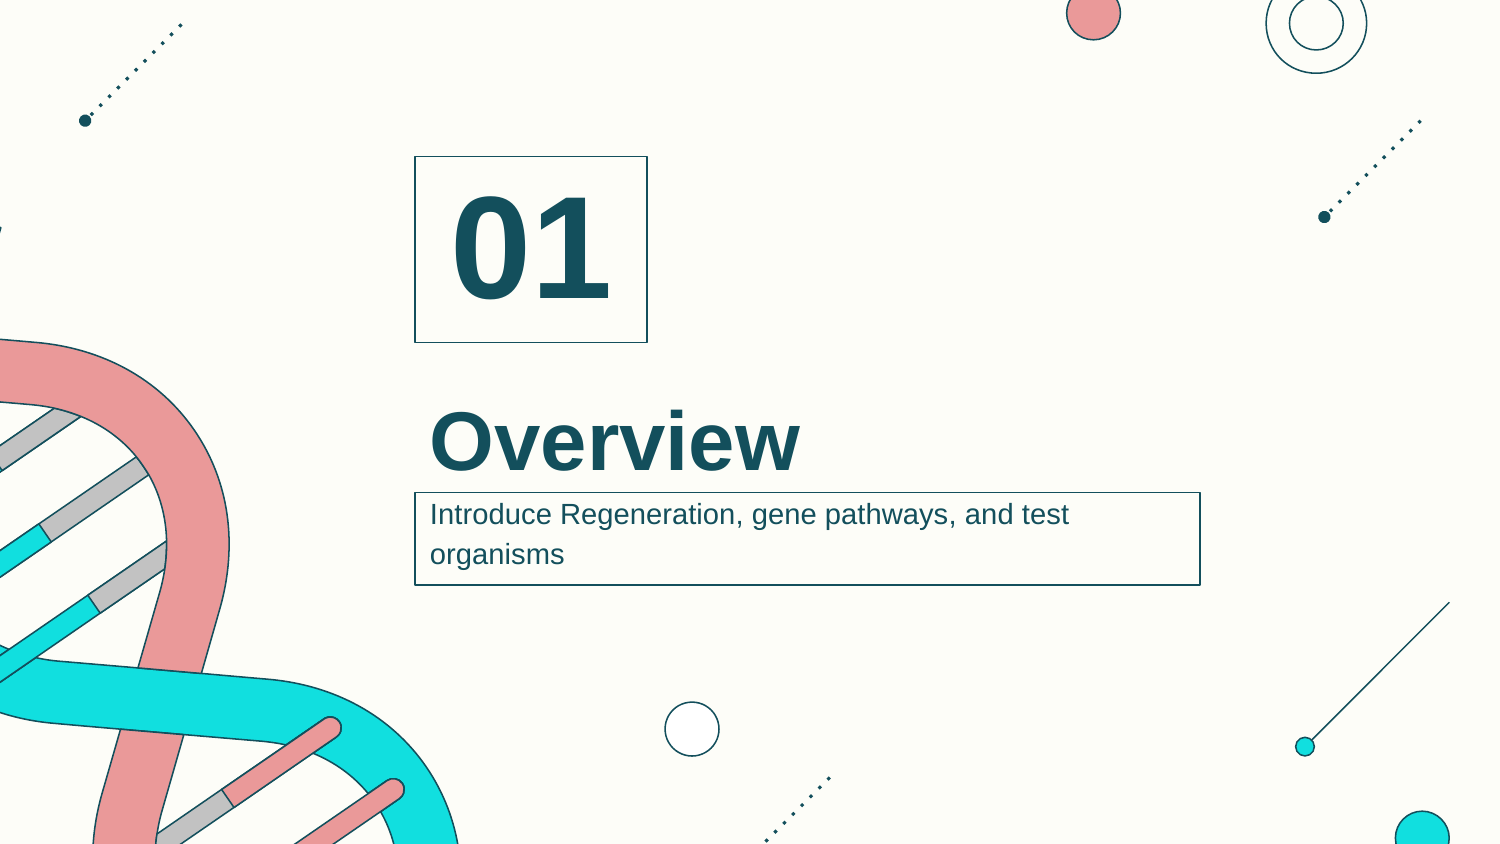

01

# Overview
Introduce Regeneration, gene pathways, and test organisms